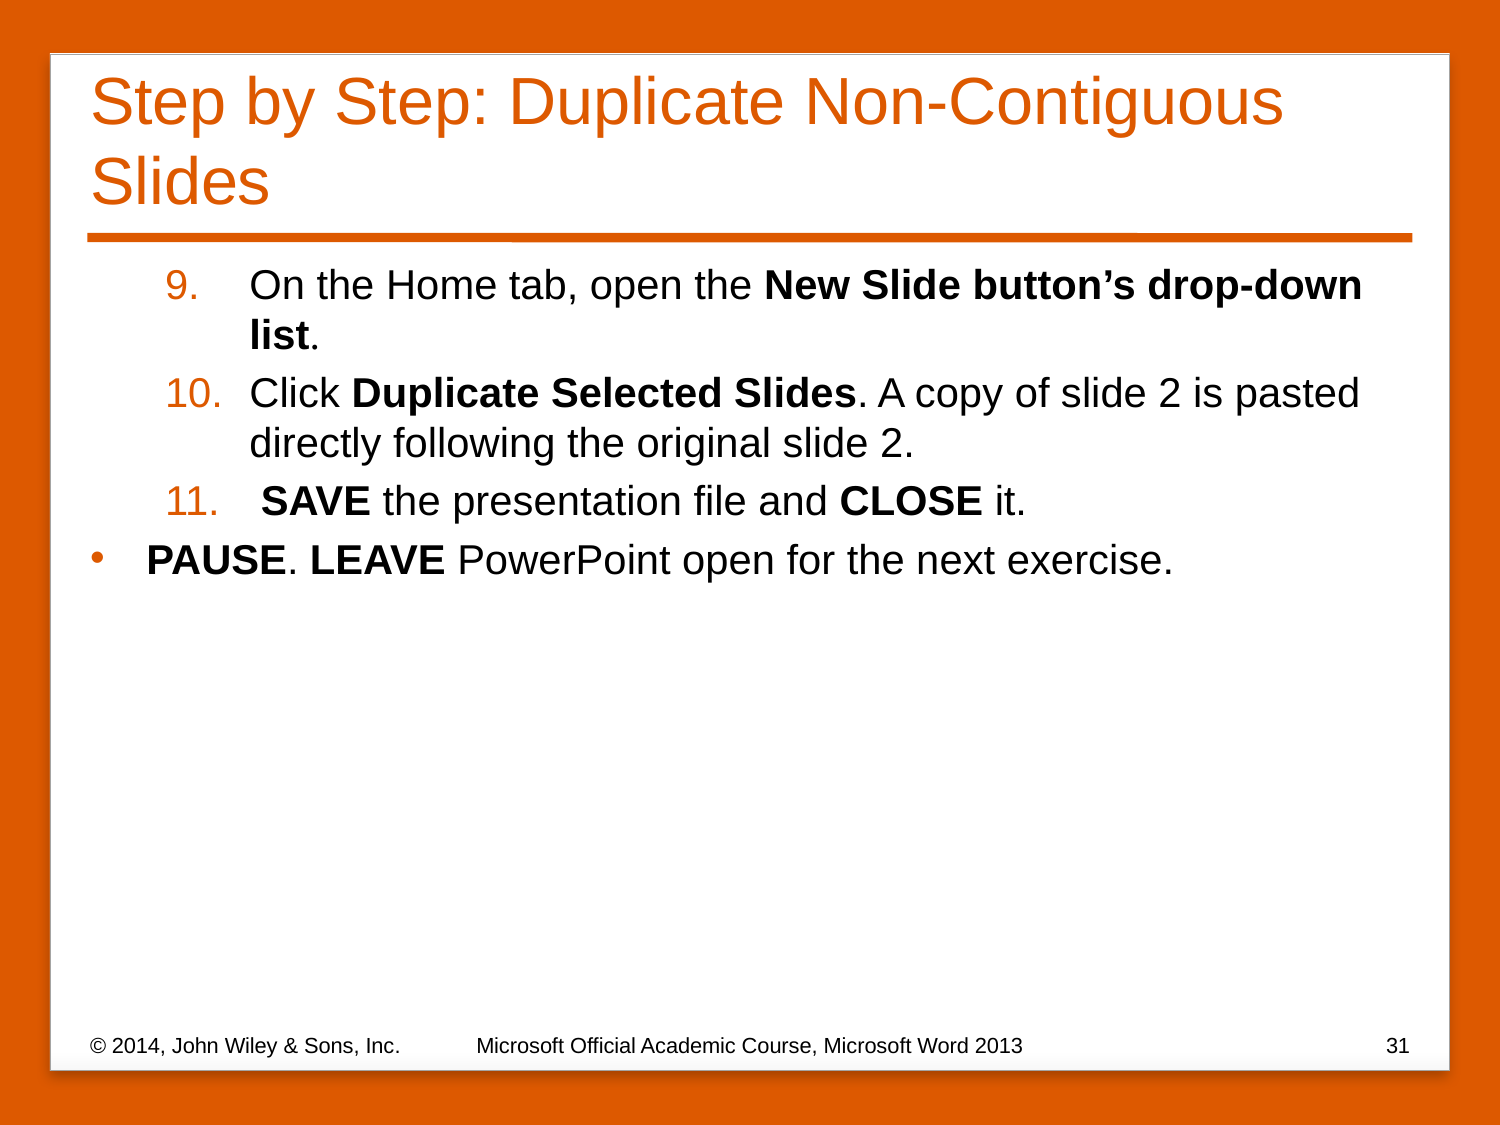

# Step by Step: Duplicate Non-Contiguous Slides
On the Home tab, open the New Slide button’s drop-down list.
Click Duplicate Selected Slides. A copy of slide 2 is pasted directly following the original slide 2.
 SAVE the presentation file and CLOSE it.
PAUSE. LEAVE PowerPoint open for the next exercise.

© 2014, John Wiley & Sons, Inc.
Microsoft Official Academic Course, Microsoft Word 2013
31